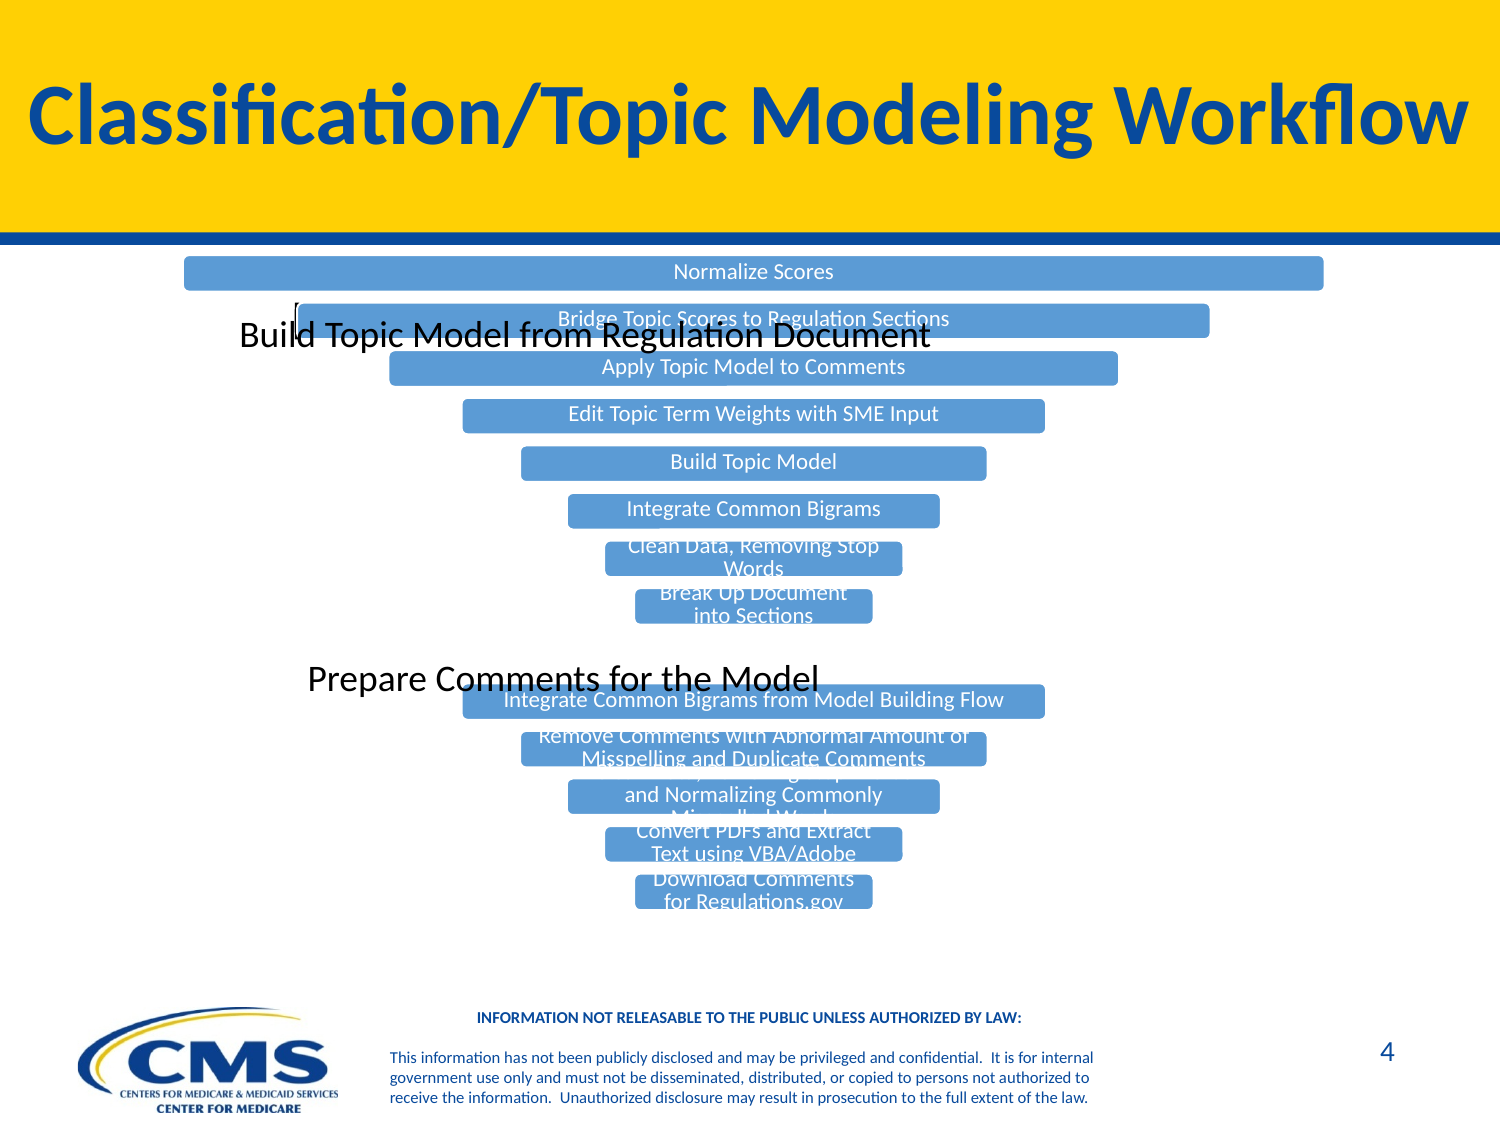

# Classification/Topic Modeling Workflow
Apply Topic Model to Comments
Build Topic Model
Clean Data, Removing Stop Words
Clean Data, Removing Stop Words and Normalizing Commonly Misspelled Words
Convert PDFs and Extract Text using VBA/Adobe
Integrate Common Bigrams
Edit Topic Term Weights with SME Input
Download Comments for Regulations.gov
Integrate Common Bigrams from Model Building Flow
Remove Comments with Abnormal Amount of Misspelling and Duplicate Comments
Normalize Scores
Bridge Topic Scores to Regulation Sections
Break Up Document into Sections
Build Topic Model from Regulation Document
Prepare Comments for the Model